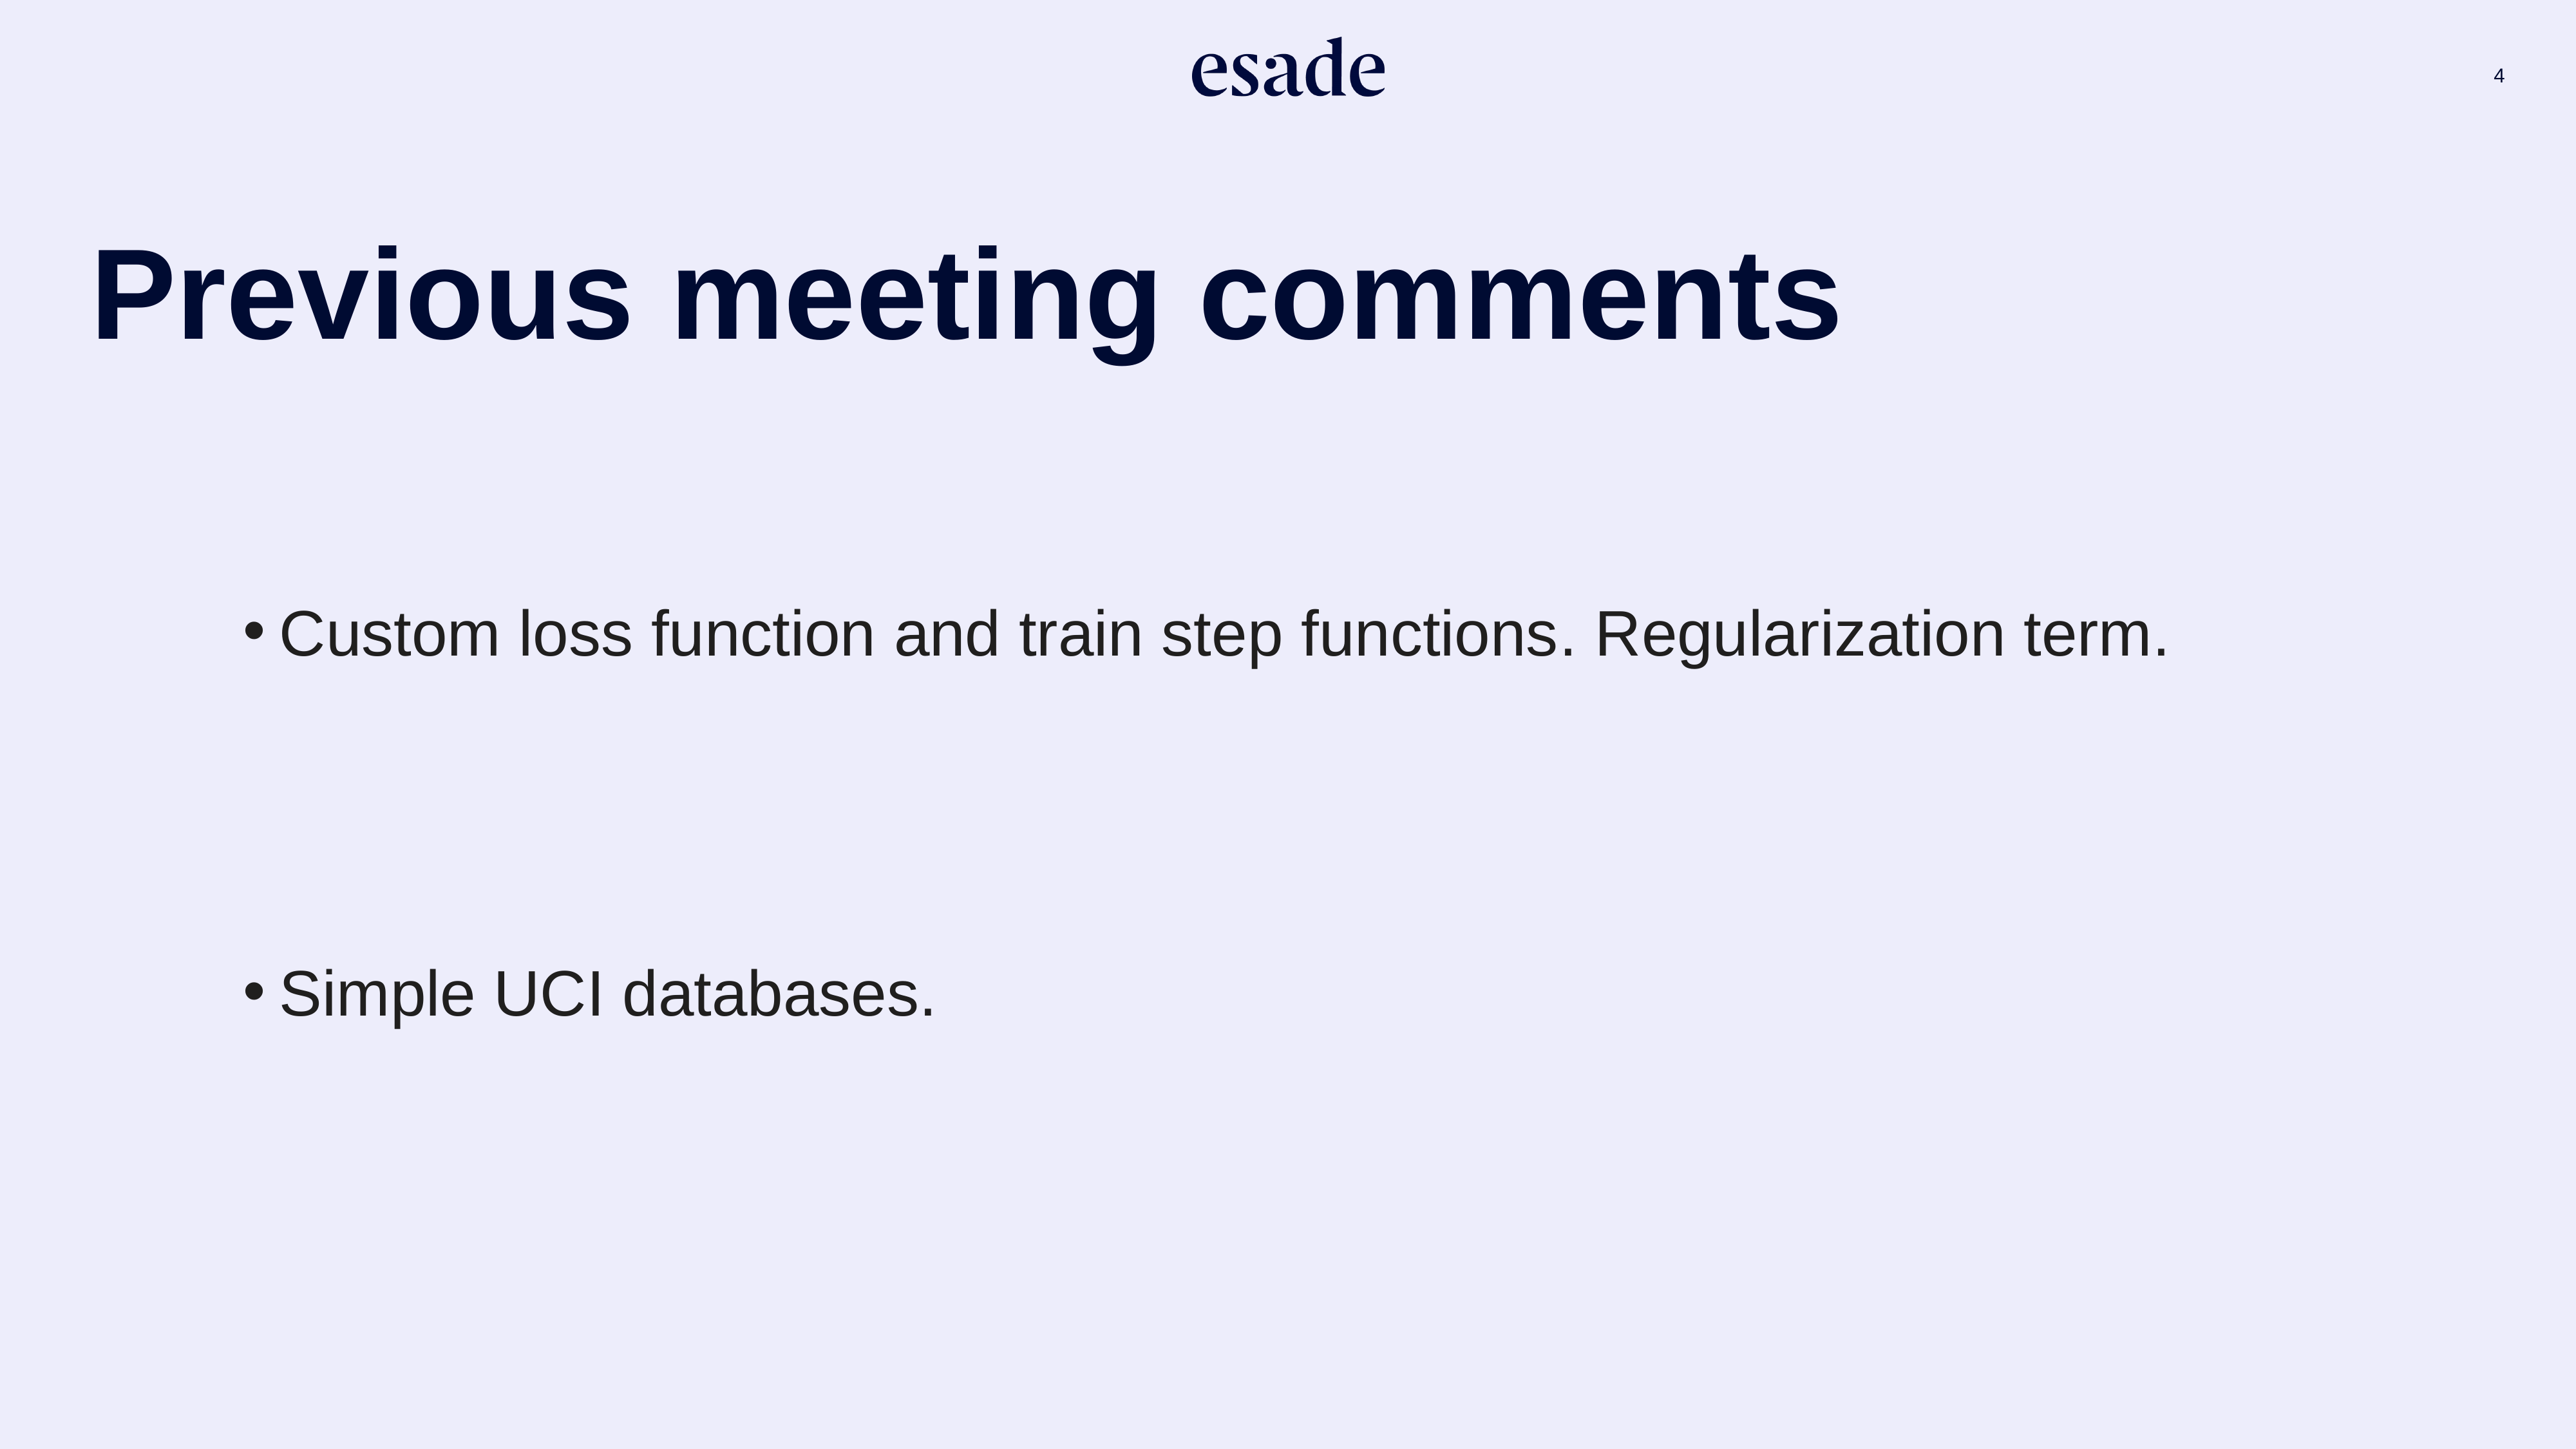

Previous meeting comments

Custom loss function and train step functions. Regularization term.

Simple UCI databases.